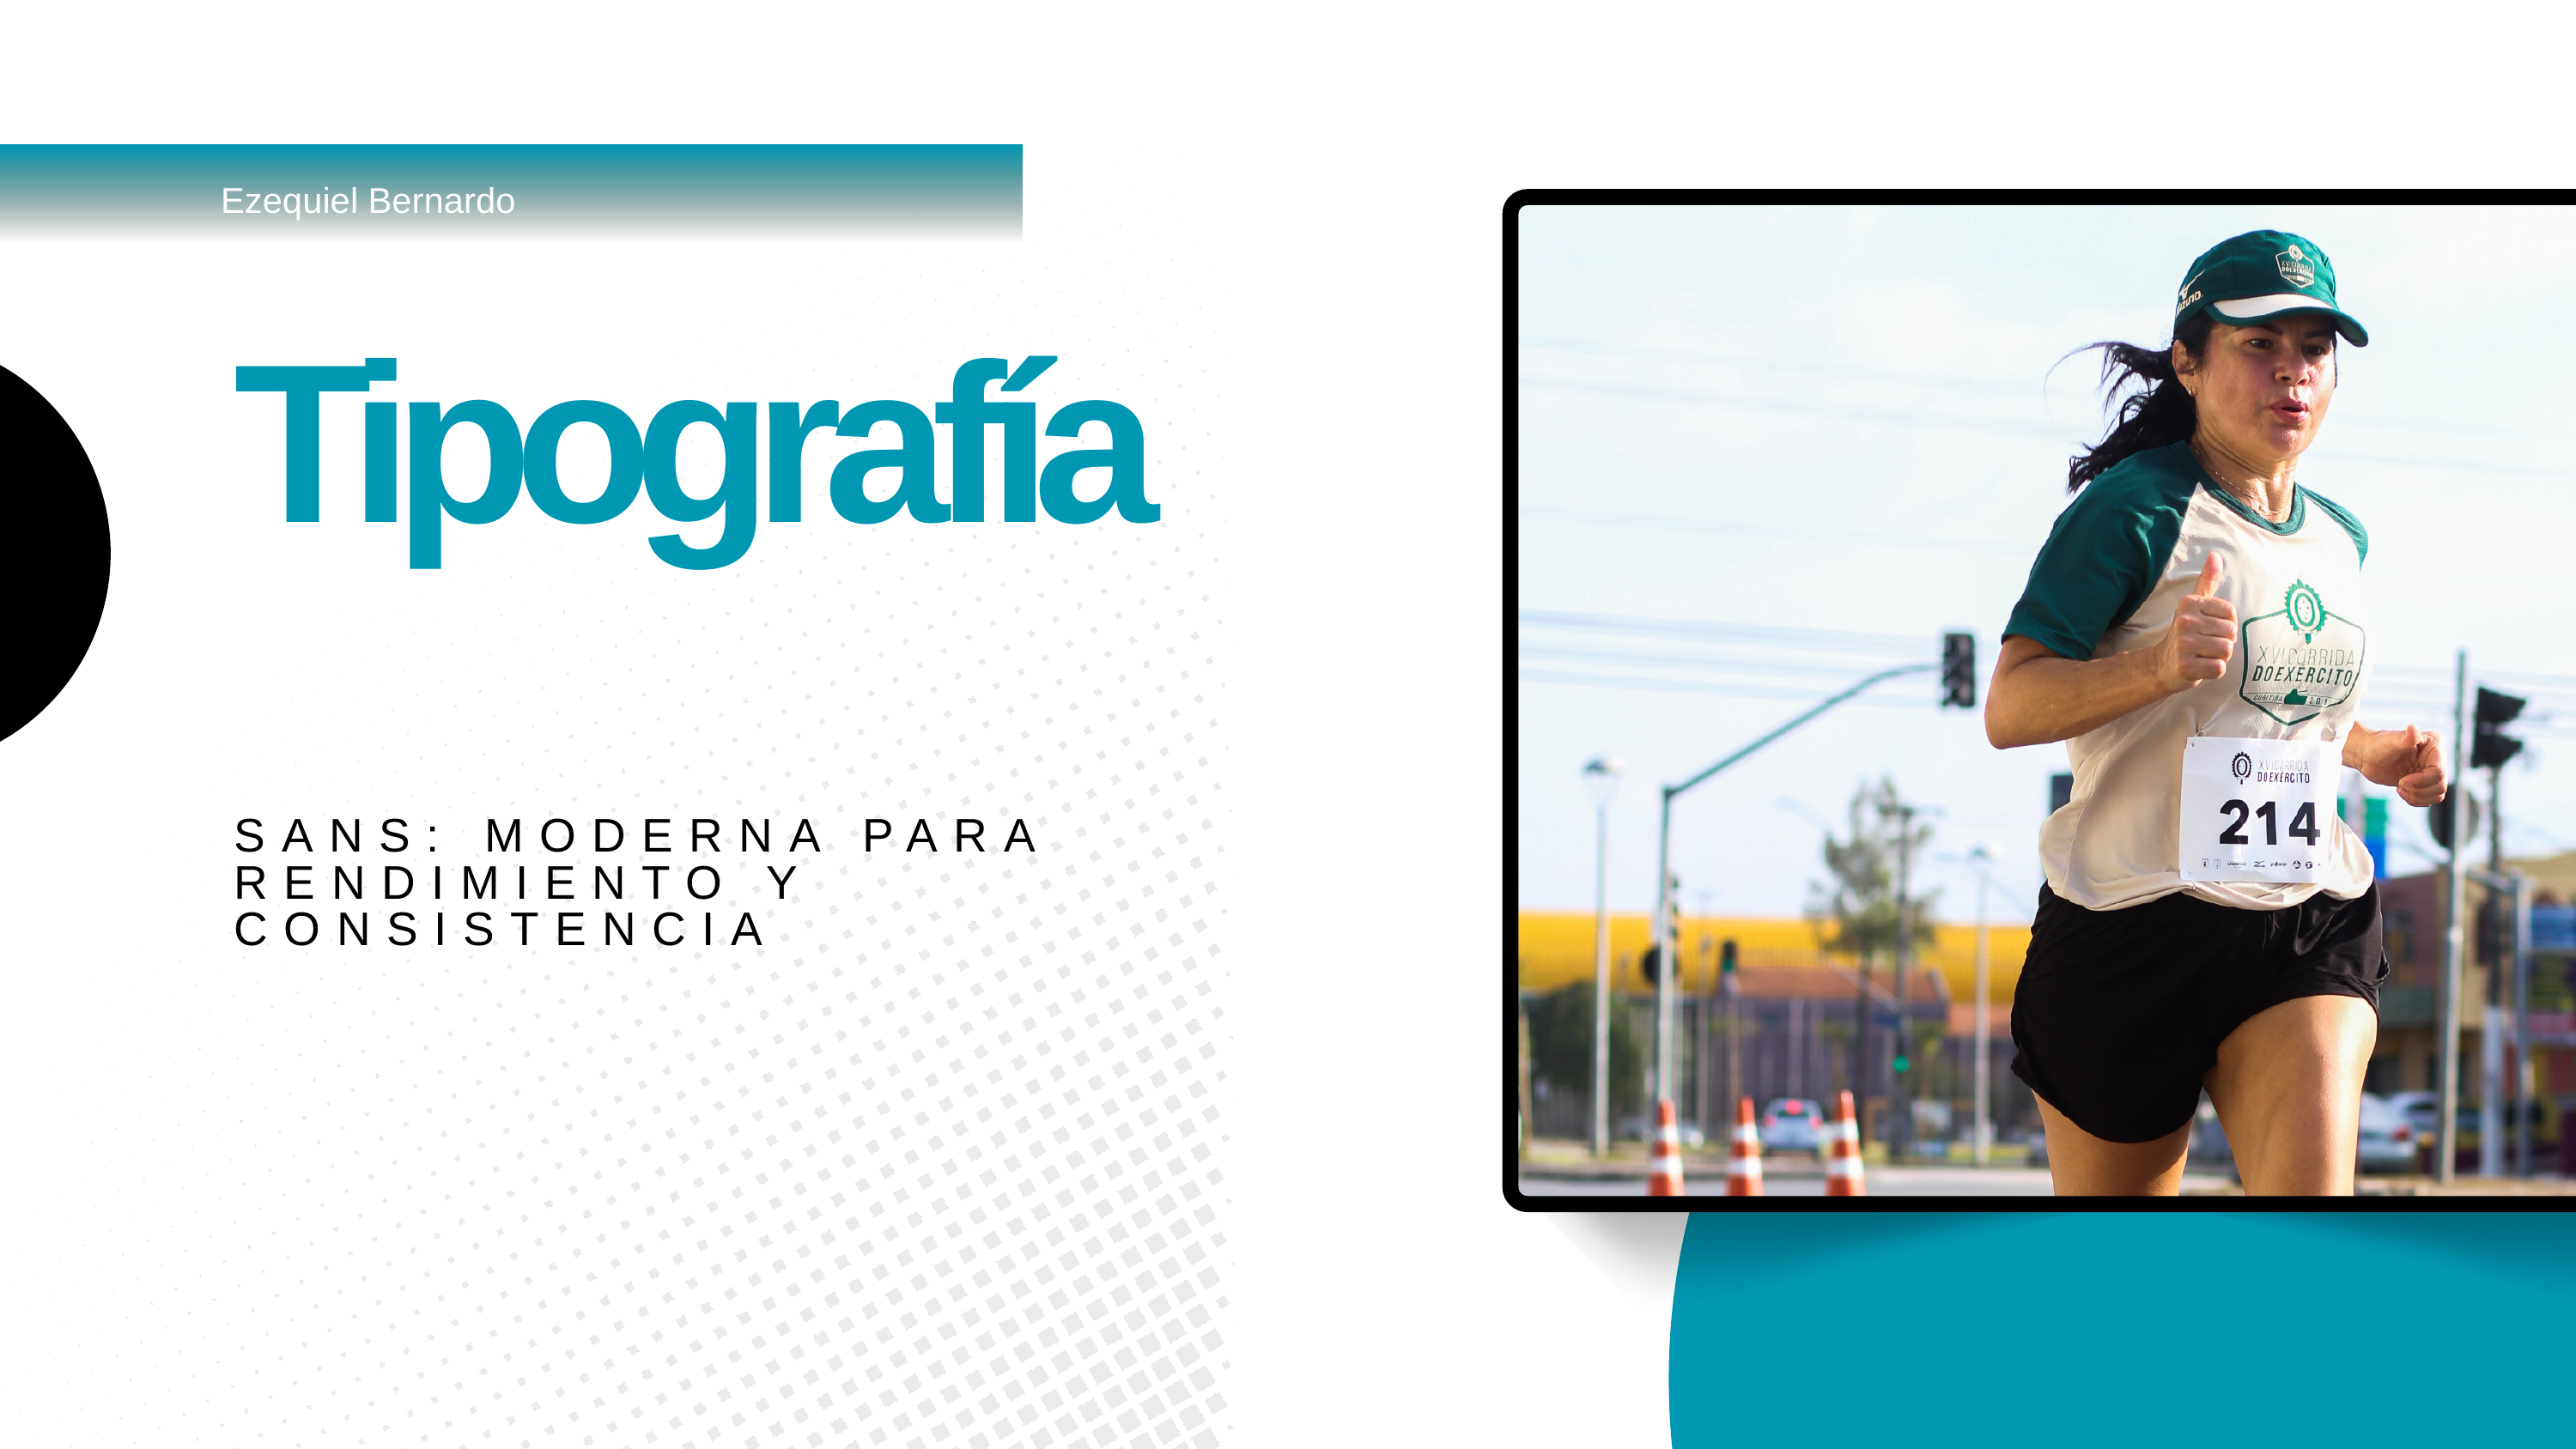

Ezequiel Bernardo

Tipografía

SANS: MODERNA PARA RENDIMIENTO Y CONSISTENCIA